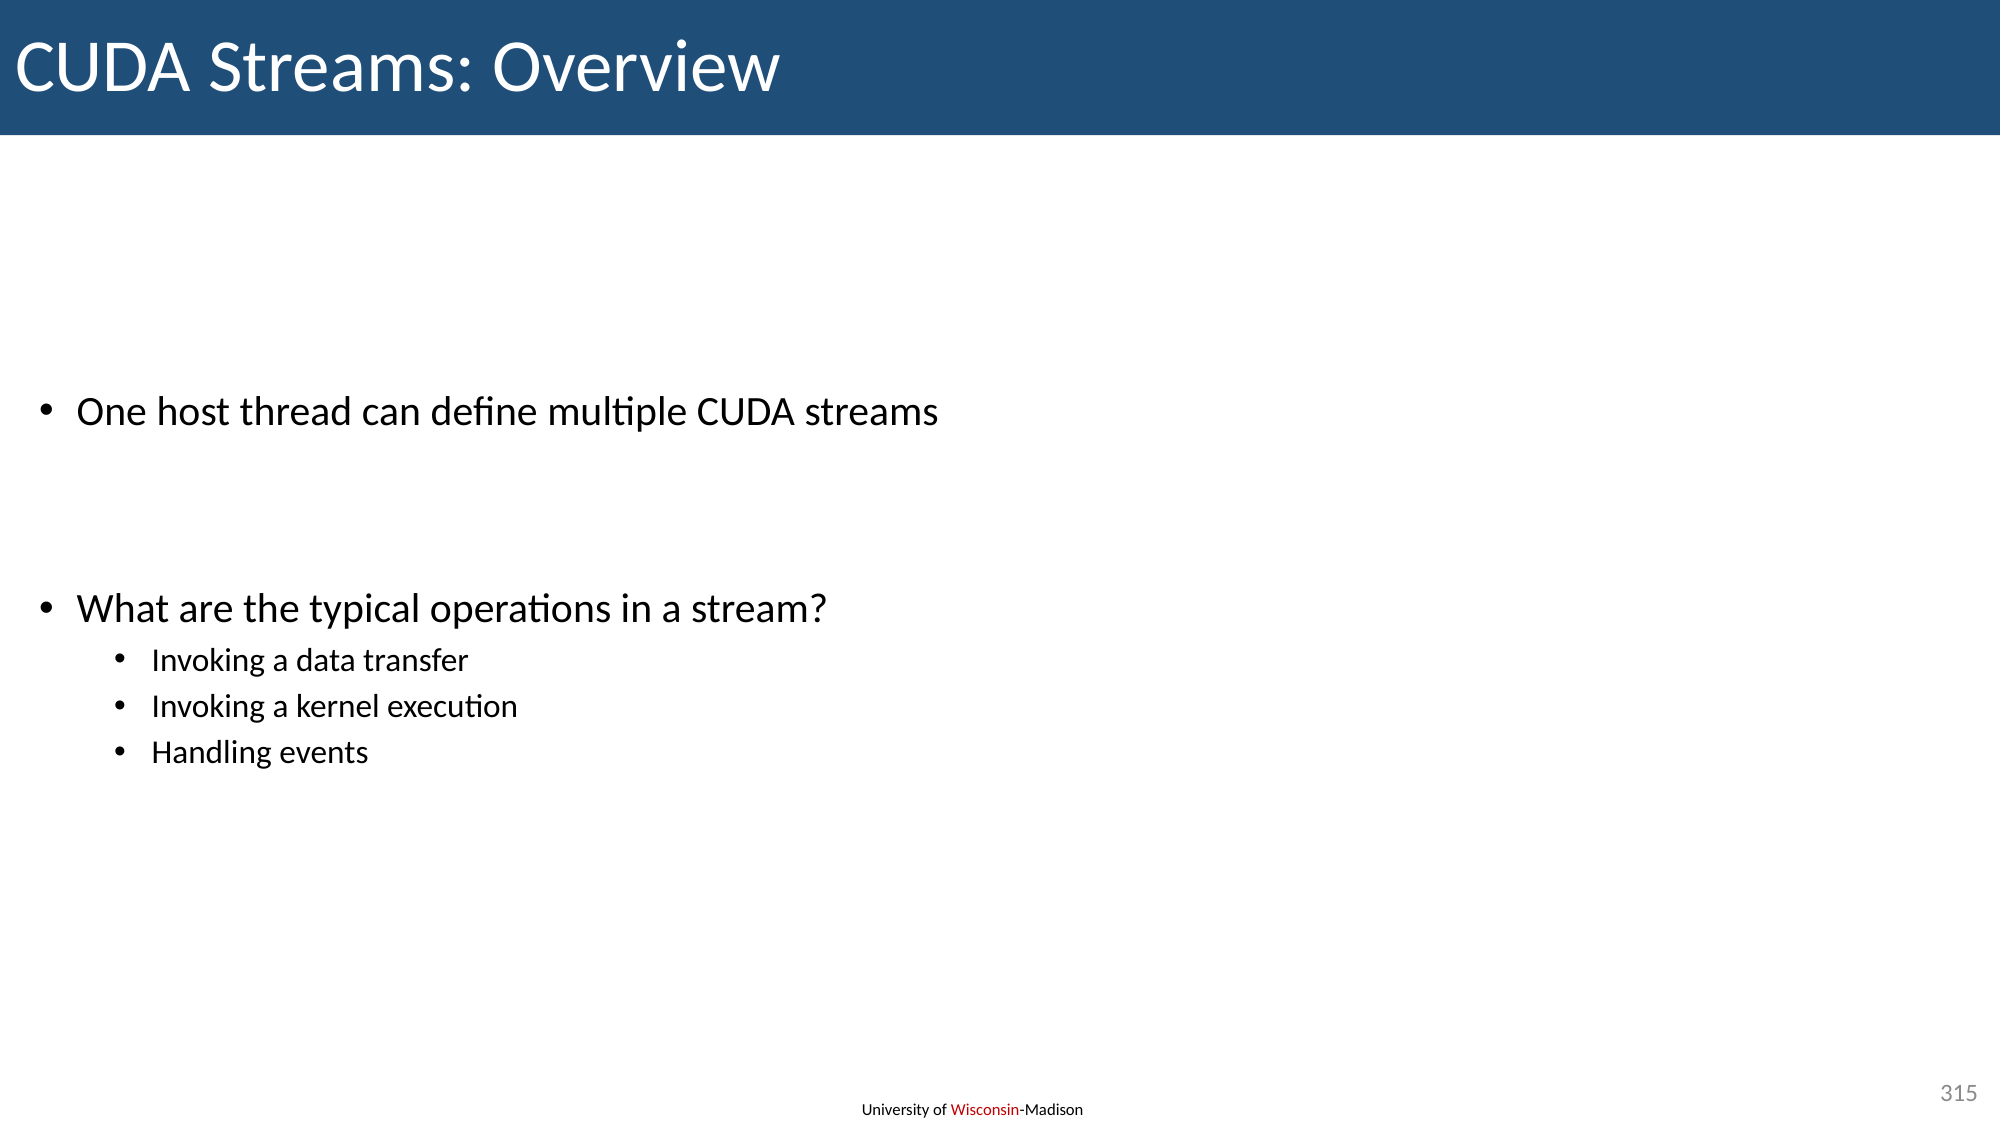

# CUDA Streams: Overview

One host thread can define multiple CUDA streams

What are the typical operations in a stream?
Invoking a data transfer
Invoking a kernel execution
Handling events

315